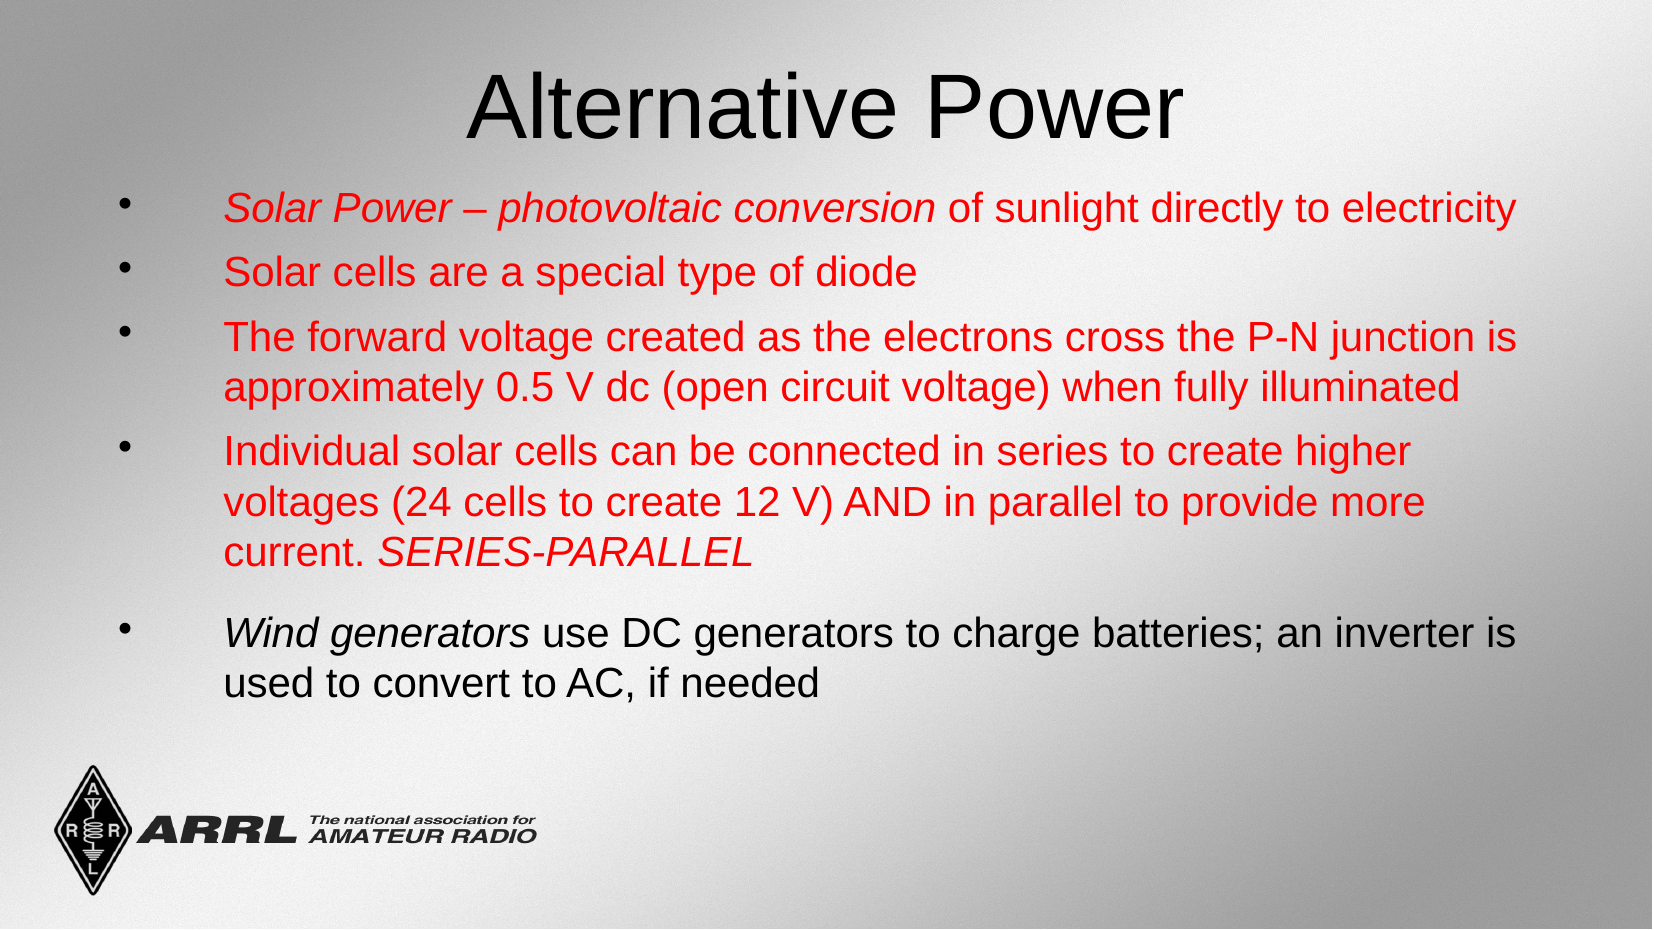

Alternative Power

Solar Power – photovoltaic conversion of sunlight directly to electricity
Solar cells are a special type of diode
The forward voltage created as the electrons cross the P-N junction is   approximately 0.5 V dc (open circuit voltage) when fully illuminated
Individual solar cells can be connected in series to create higher            voltages (24 cells to create 12 V) AND in parallel to provide more current. SERIES-PARALLEL
Wind generators use DC generators to charge batteries; an inverter is used to convert to AC, if needed